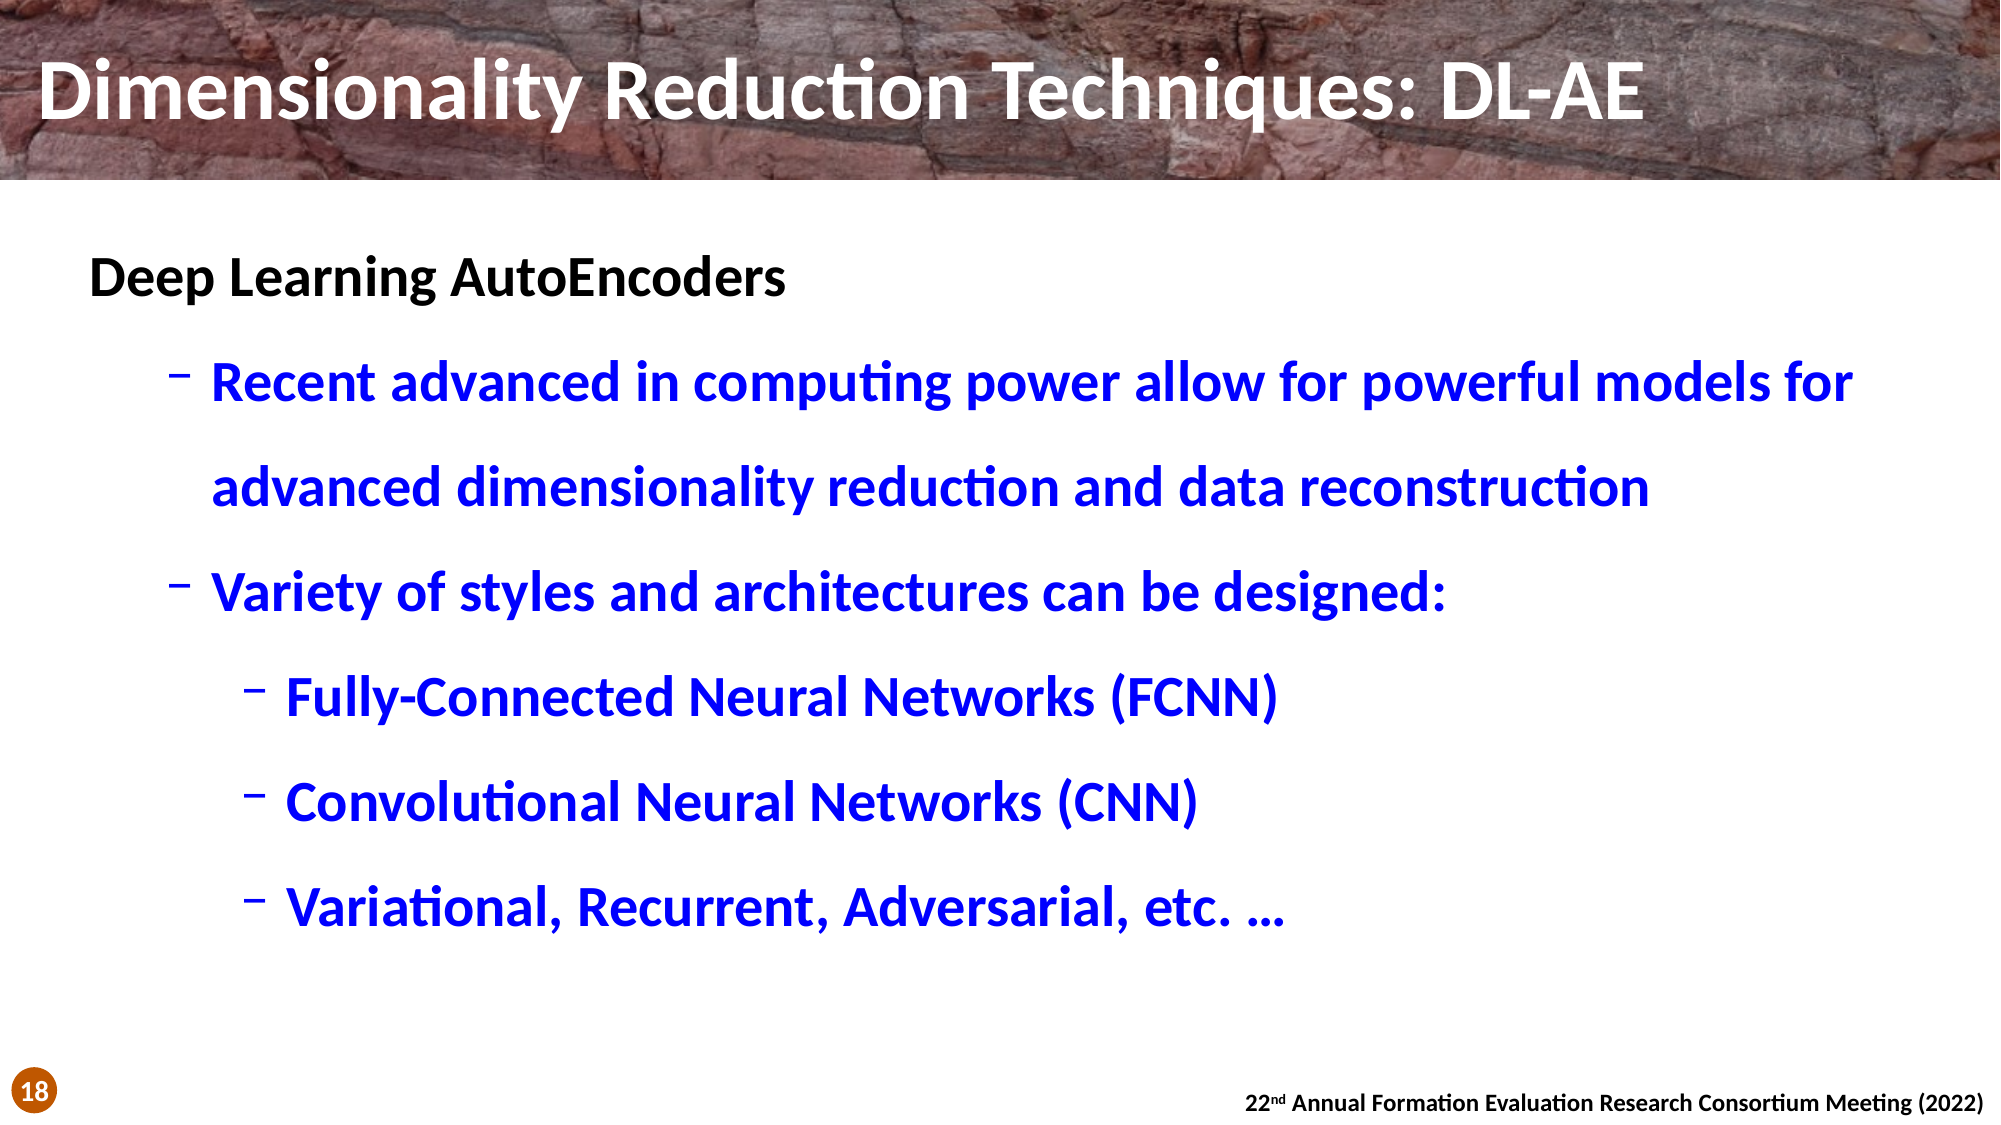

# Dimensionality Reduction Techniques: DL-AE
Deep Learning AutoEncoders
Recent advanced in computing power allow for powerful models for advanced dimensionality reduction and data reconstruction
Variety of styles and architectures can be designed:
Fully-Connected Neural Networks (FCNN)
Convolutional Neural Networks (CNN)
Variational, Recurrent, Adversarial, etc. …
18